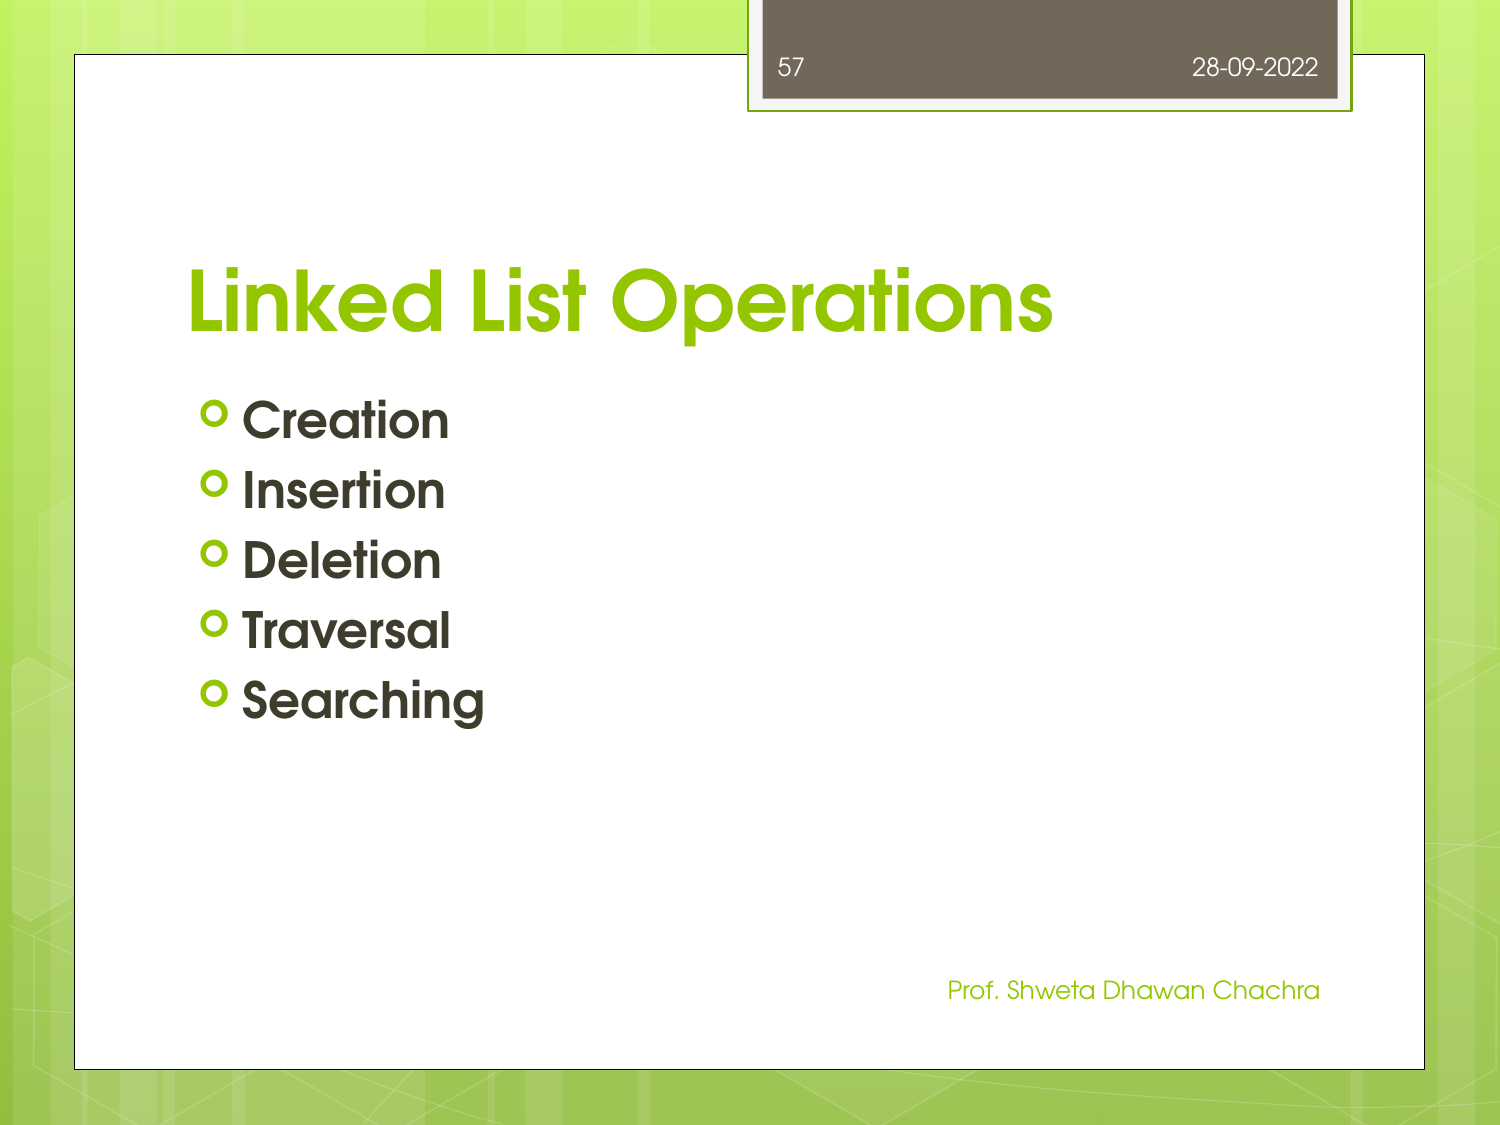

57
28-09-2022
# Linked List Operations
Creation
Insertion
Deletion
Traversal
Searching
Prof. Shweta Dhawan Chachra